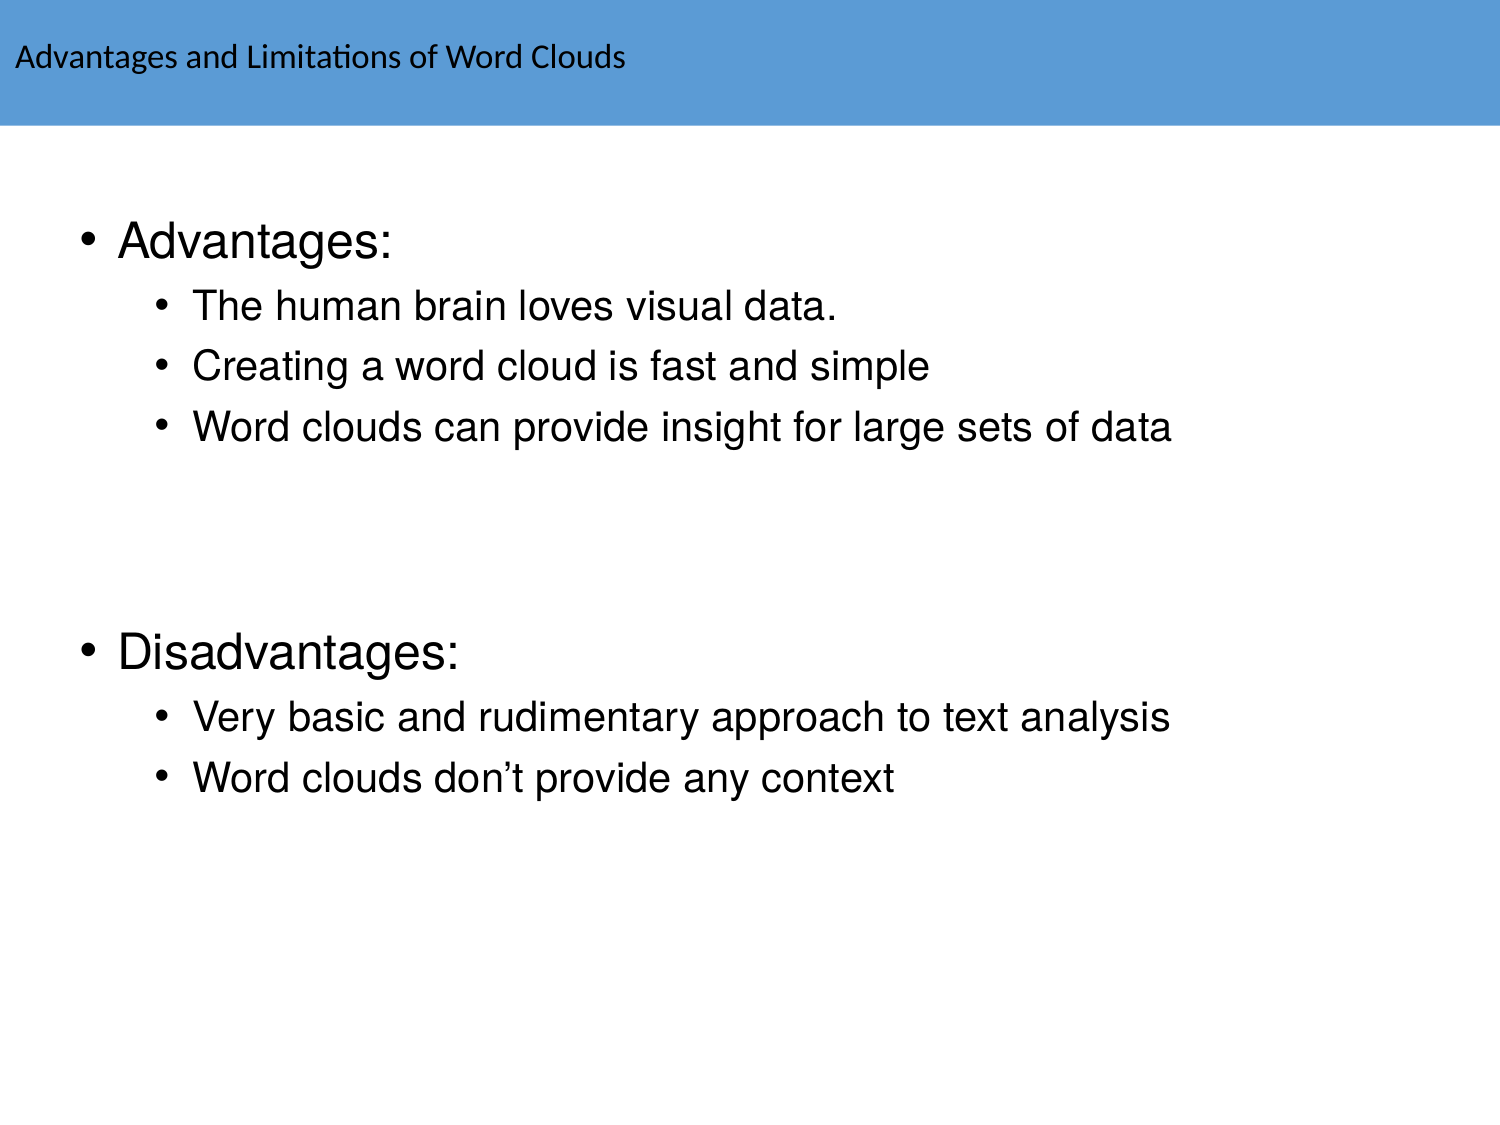

# Advantages and Limitations of Word Clouds
Advantages:
The human brain loves visual data.
Creating a word cloud is fast and simple
Word clouds can provide insight for large sets of data

Disadvantages:
Very basic and rudimentary approach to text analysis
Word clouds don’t provide any context